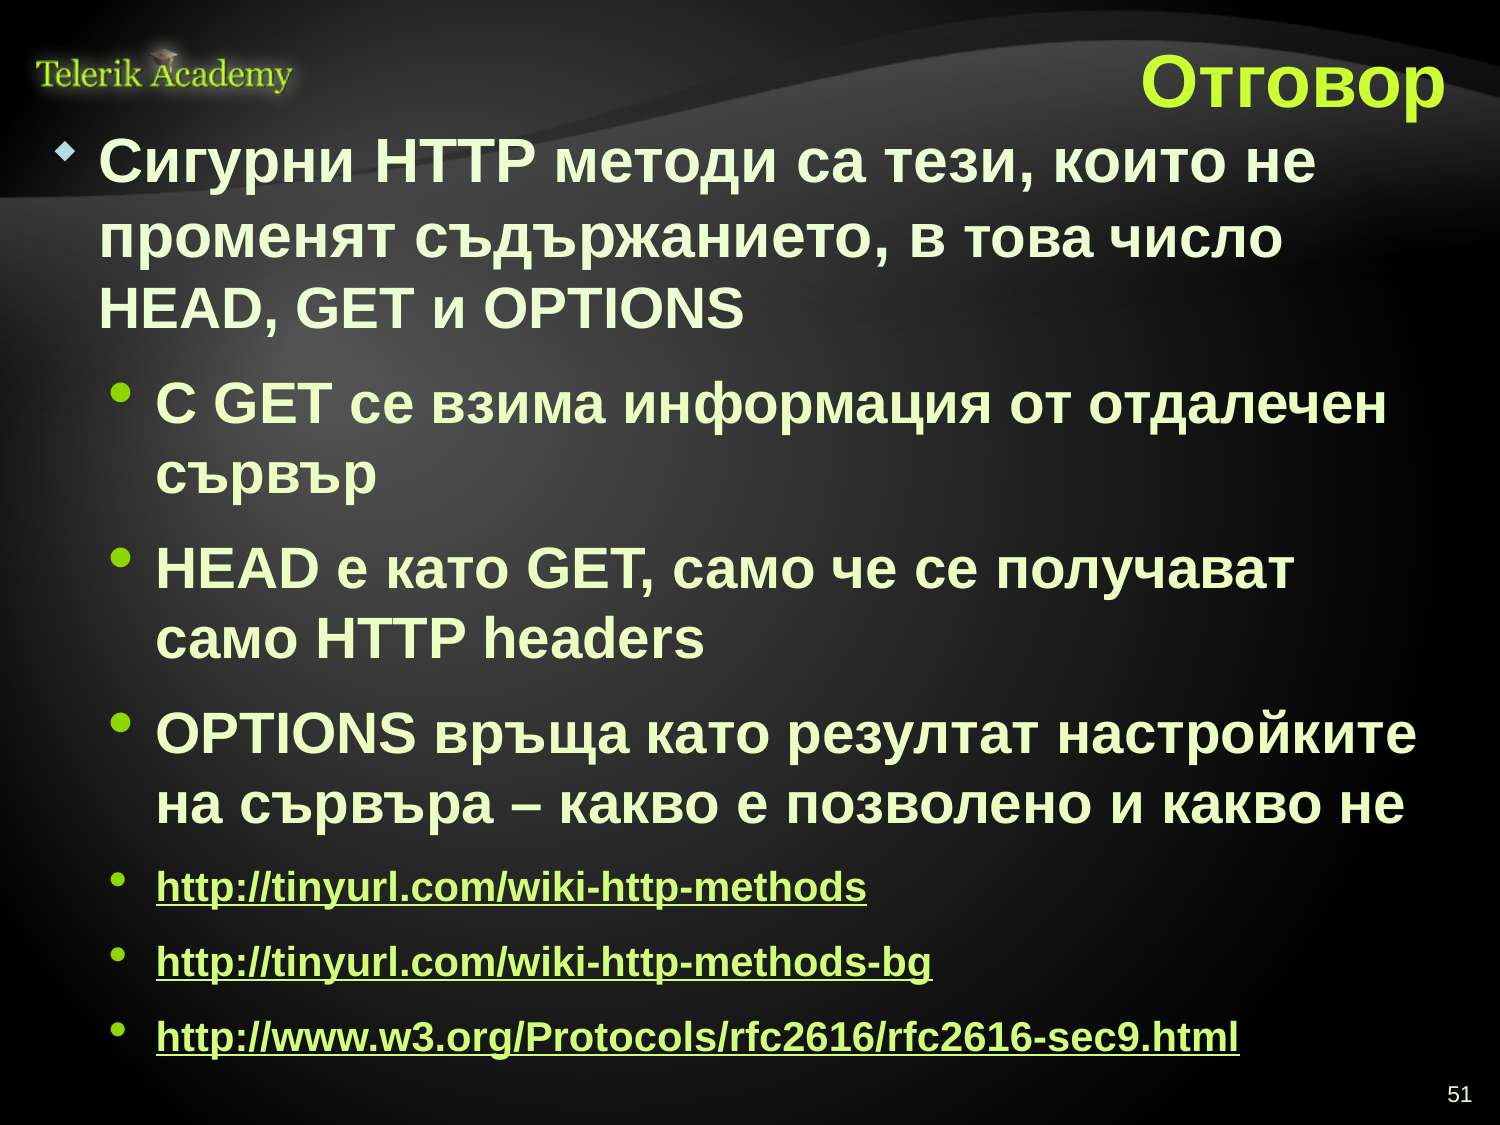

# Отговор
Сигурни HTTP методи са тези, които не променят съдържанието, в това число HEAD, GET и OPTIONS
С GET се взима информация от отдалечен сървър
HEAD е като GET, само че се получават само HTTP headers
OPTIONS връща като резултат настройките на сървъра – какво е позволено и какво не
http://tinyurl.com/wiki-http-methods
http://tinyurl.com/wiki-http-methods-bg
http://www.w3.org/Protocols/rfc2616/rfc2616-sec9.html
51